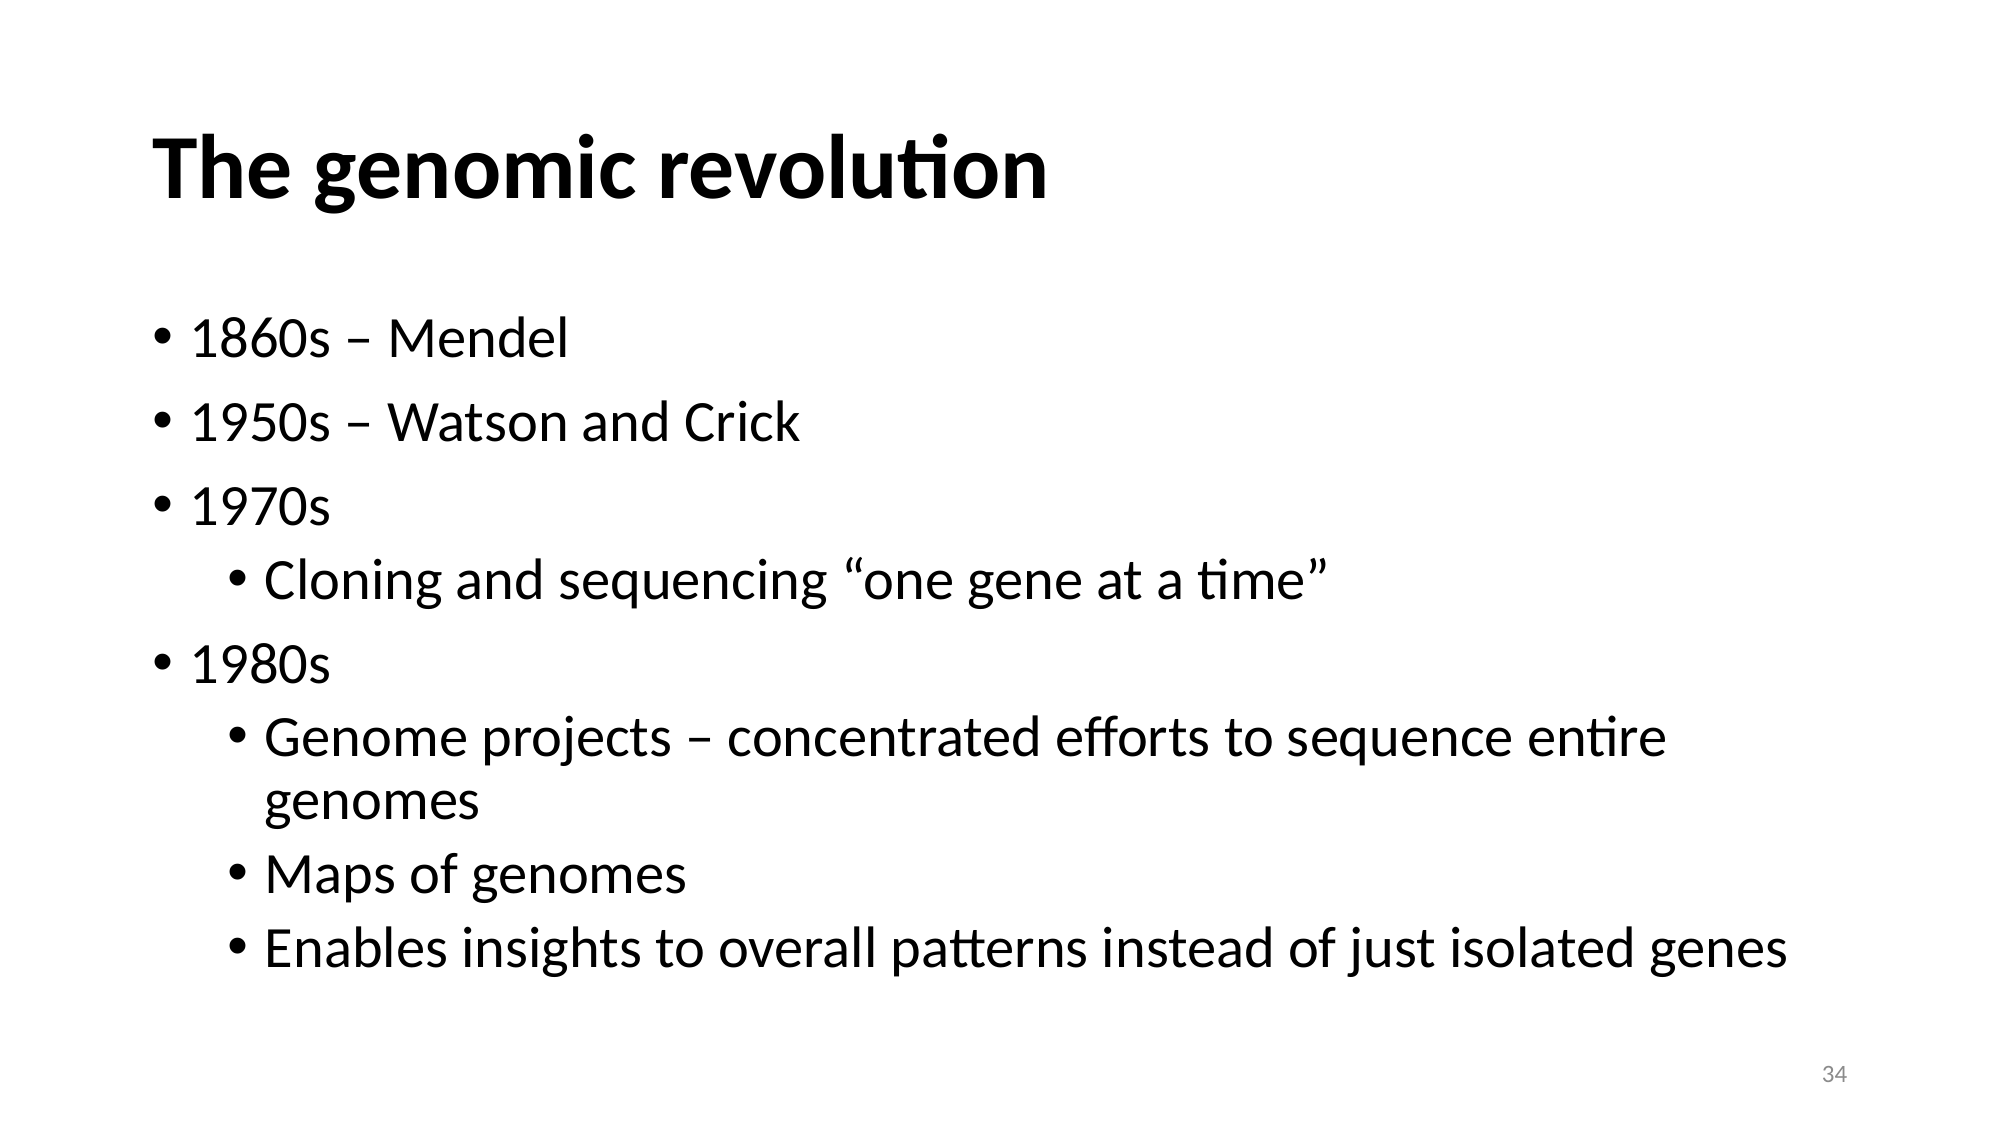

# The genomic revolution
1860s – Mendel
1950s – Watson and Crick
1970s
Cloning and sequencing “one gene at a time”
1980s
Genome projects – concentrated efforts to sequence entire genomes
Maps of genomes
Enables insights to overall patterns instead of just isolated genes
34